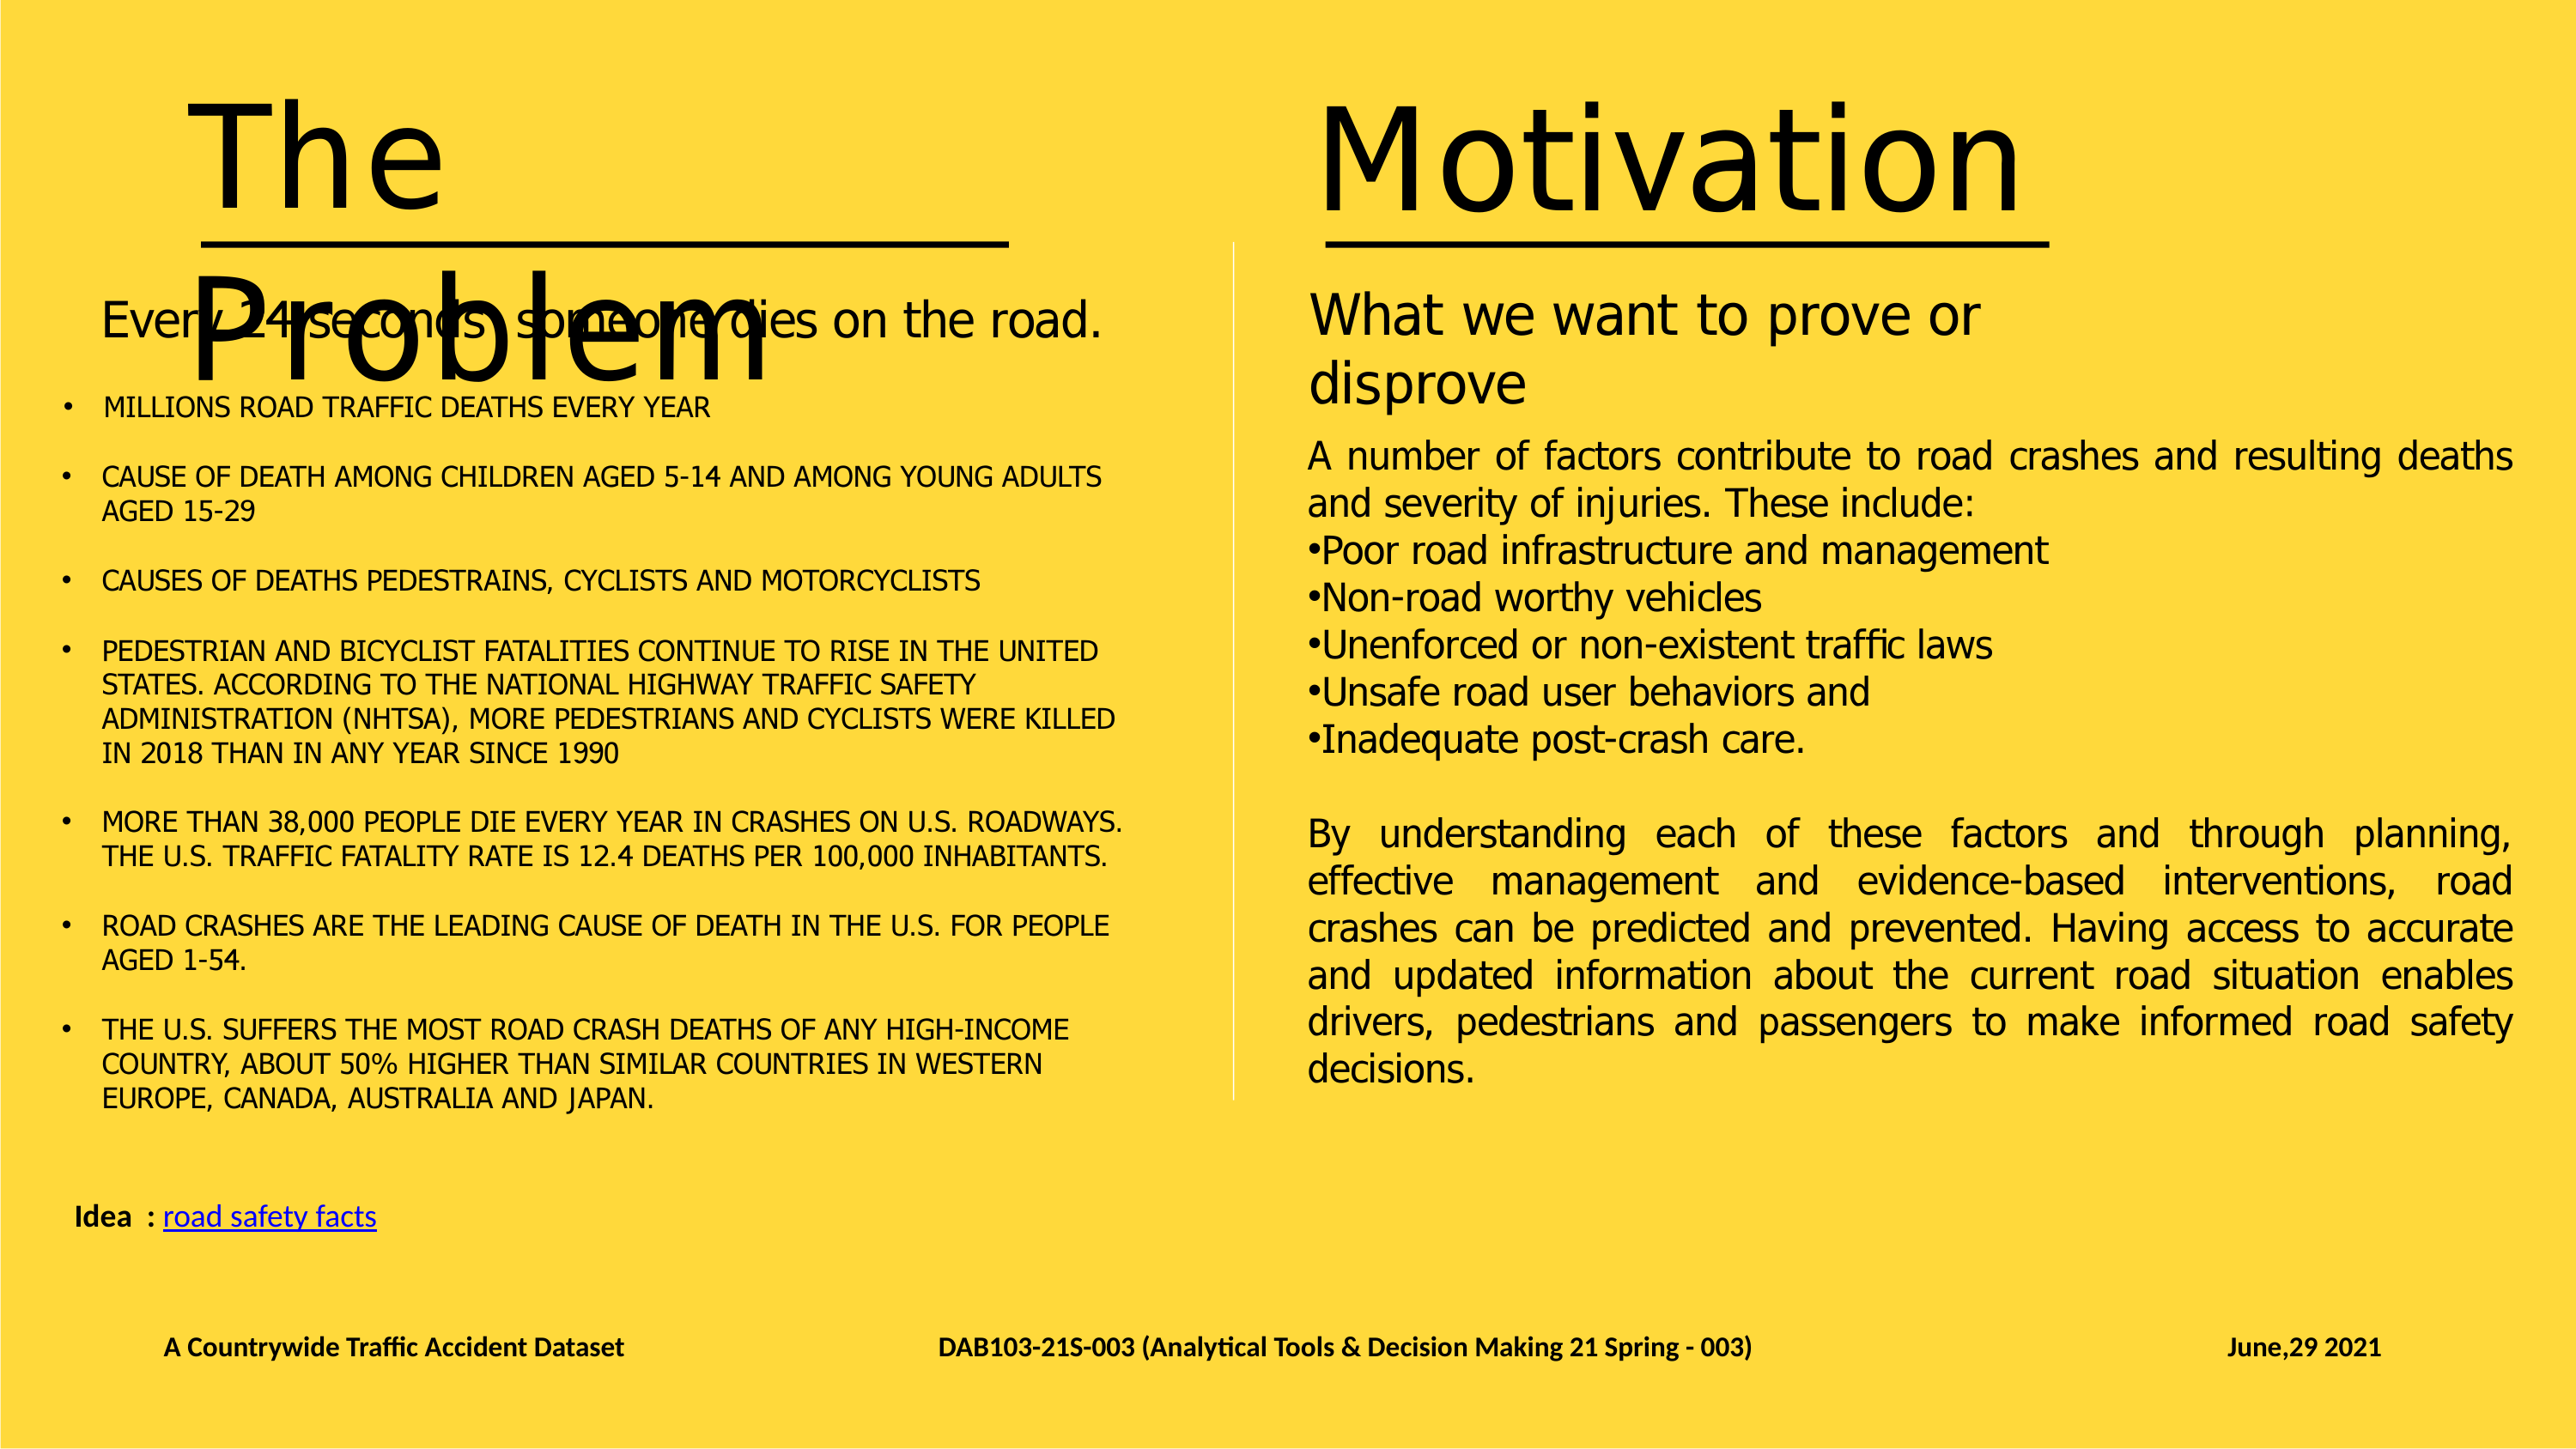

# The Problem
Motivation

What we want to prove or disprove
Every 24 seconds  someone dies on the road.
MILLIONS ROAD TRAFFIC DEATHS EVERY YEAR

CAUSE OF DEATH AMONG CHILDREN AGED 5-14 AND AMONG YOUNG ADULTS AGED 15-29

CAUSES OF DEATHS PEDESTRAINS, CYCLISTS AND MOTORCYCLISTS

PEDESTRIAN AND BICYCLIST FATALITIES CONTINUE TO RISE IN THE UNITED STATES. ACCORDING TO THE NATIONAL HIGHWAY TRAFFIC SAFETY ADMINISTRATION (NHTSA), MORE PEDESTRIANS AND CYCLISTS WERE KILLED IN 2018 THAN IN ANY YEAR SINCE 1990
MORE THAN 38,000 PEOPLE DIE EVERY YEAR IN CRASHES ON U.S. ROADWAYS. THE U.S. TRAFFIC FATALITY RATE IS 12.4 DEATHS PER 100,000 INHABITANTS.

ROAD CRASHES ARE THE LEADING CAUSE OF DEATH IN THE U.S. FOR PEOPLE AGED 1-54.

THE U.S. SUFFERS THE MOST ROAD CRASH DEATHS OF ANY HIGH-INCOME COUNTRY, ABOUT 50% HIGHER THAN SIMILAR COUNTRIES IN WESTERN EUROPE, CANADA, AUSTRALIA AND JAPAN.

A number of factors contribute to road crashes and resulting deaths and severity of injuries. These include:
Poor road infrastructure and management
Non-road worthy vehicles
Unenforced or non-existent traffic laws
Unsafe road user behaviors and
Inadequate post-crash care.

By understanding each of these factors and through planning, effective management and evidence-based interventions, road crashes can be predicted and prevented. Having access to accurate and updated information about the current road situation enables drivers, pedestrians and passengers to make informed road safety decisions.
Idea  : road safety facts
A Countrywide Traffic Accident Dataset
DAB103-21S-003 (Analytical Tools & Decision Making 21 Spring - 003)
June,29 2021